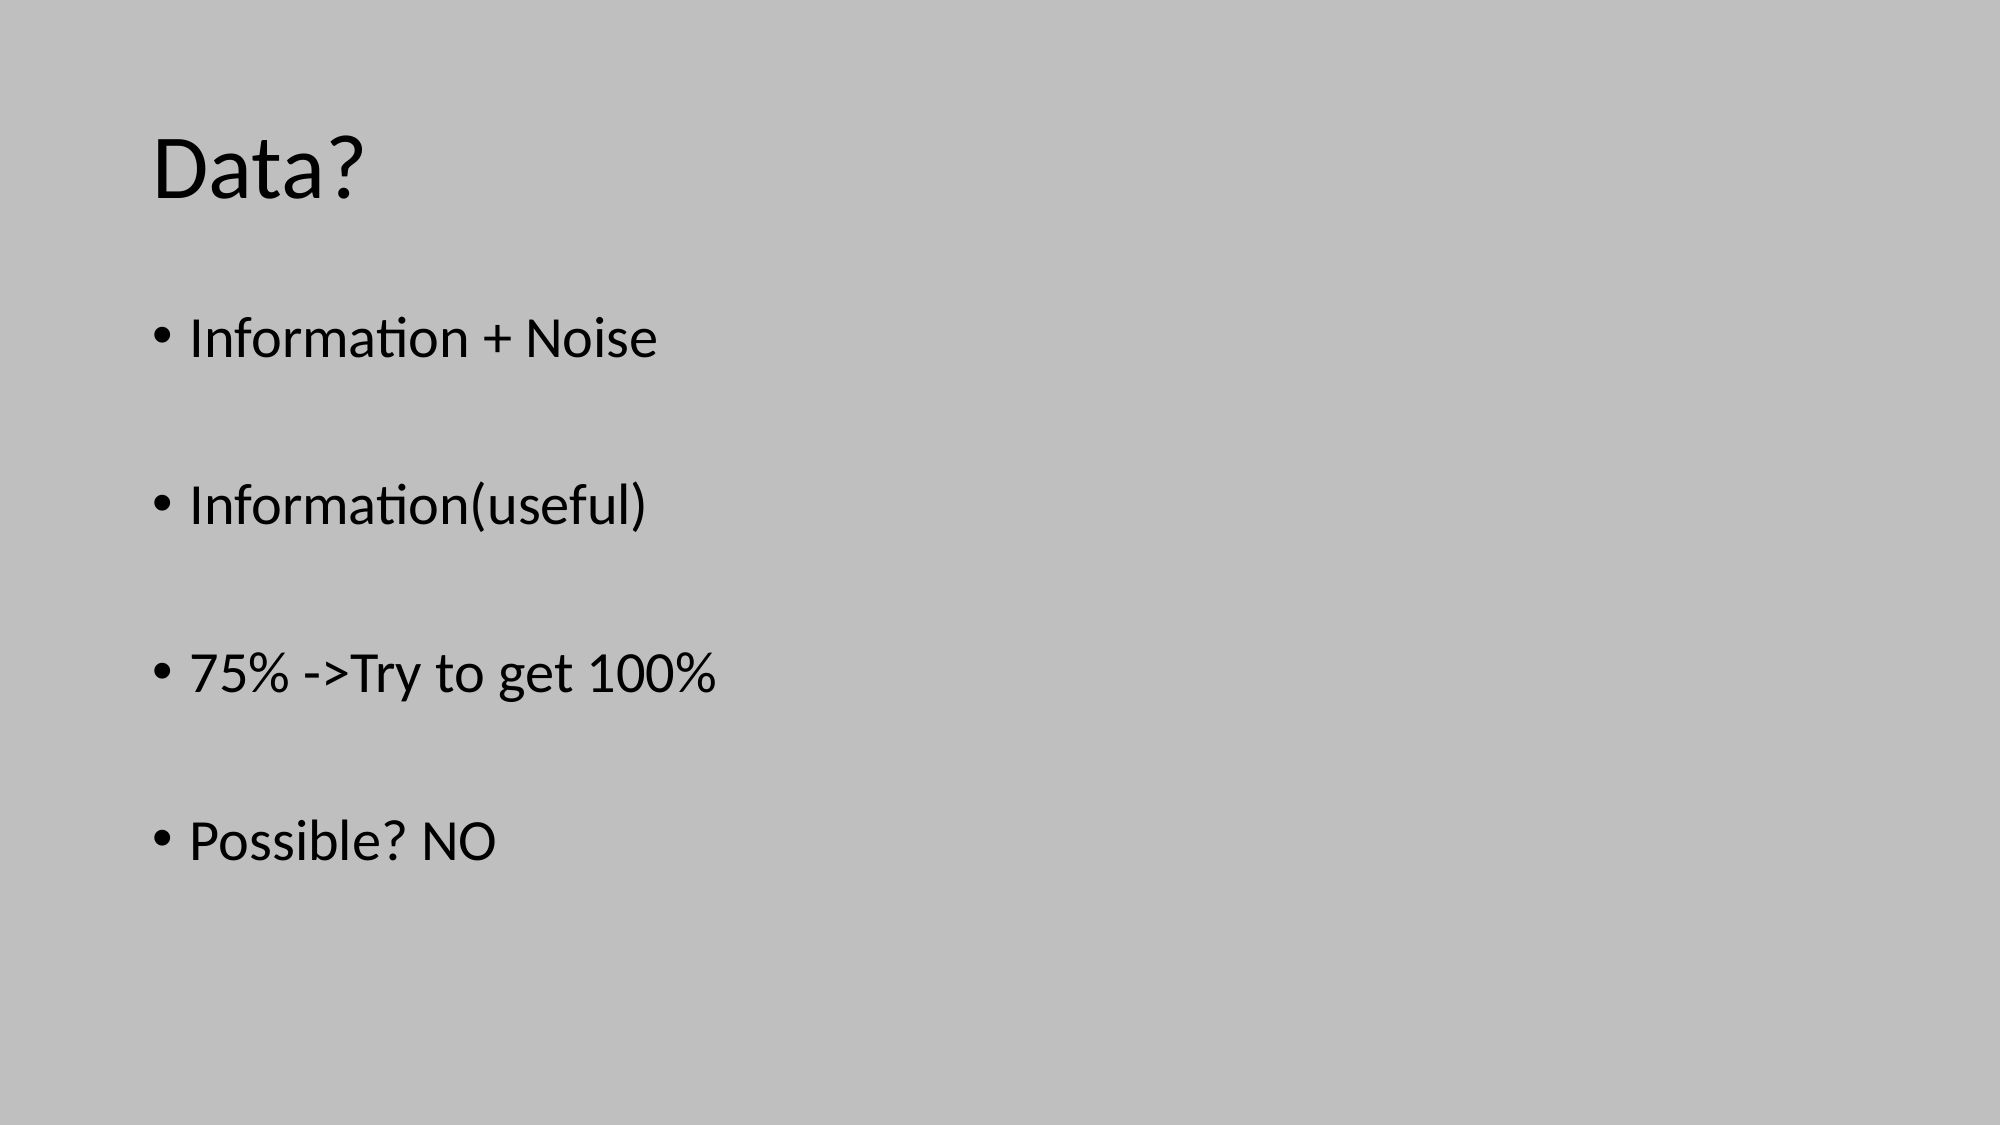

# Data?
Information + Noise

Information(useful)

75% ->Try to get 100%

Possible? NO